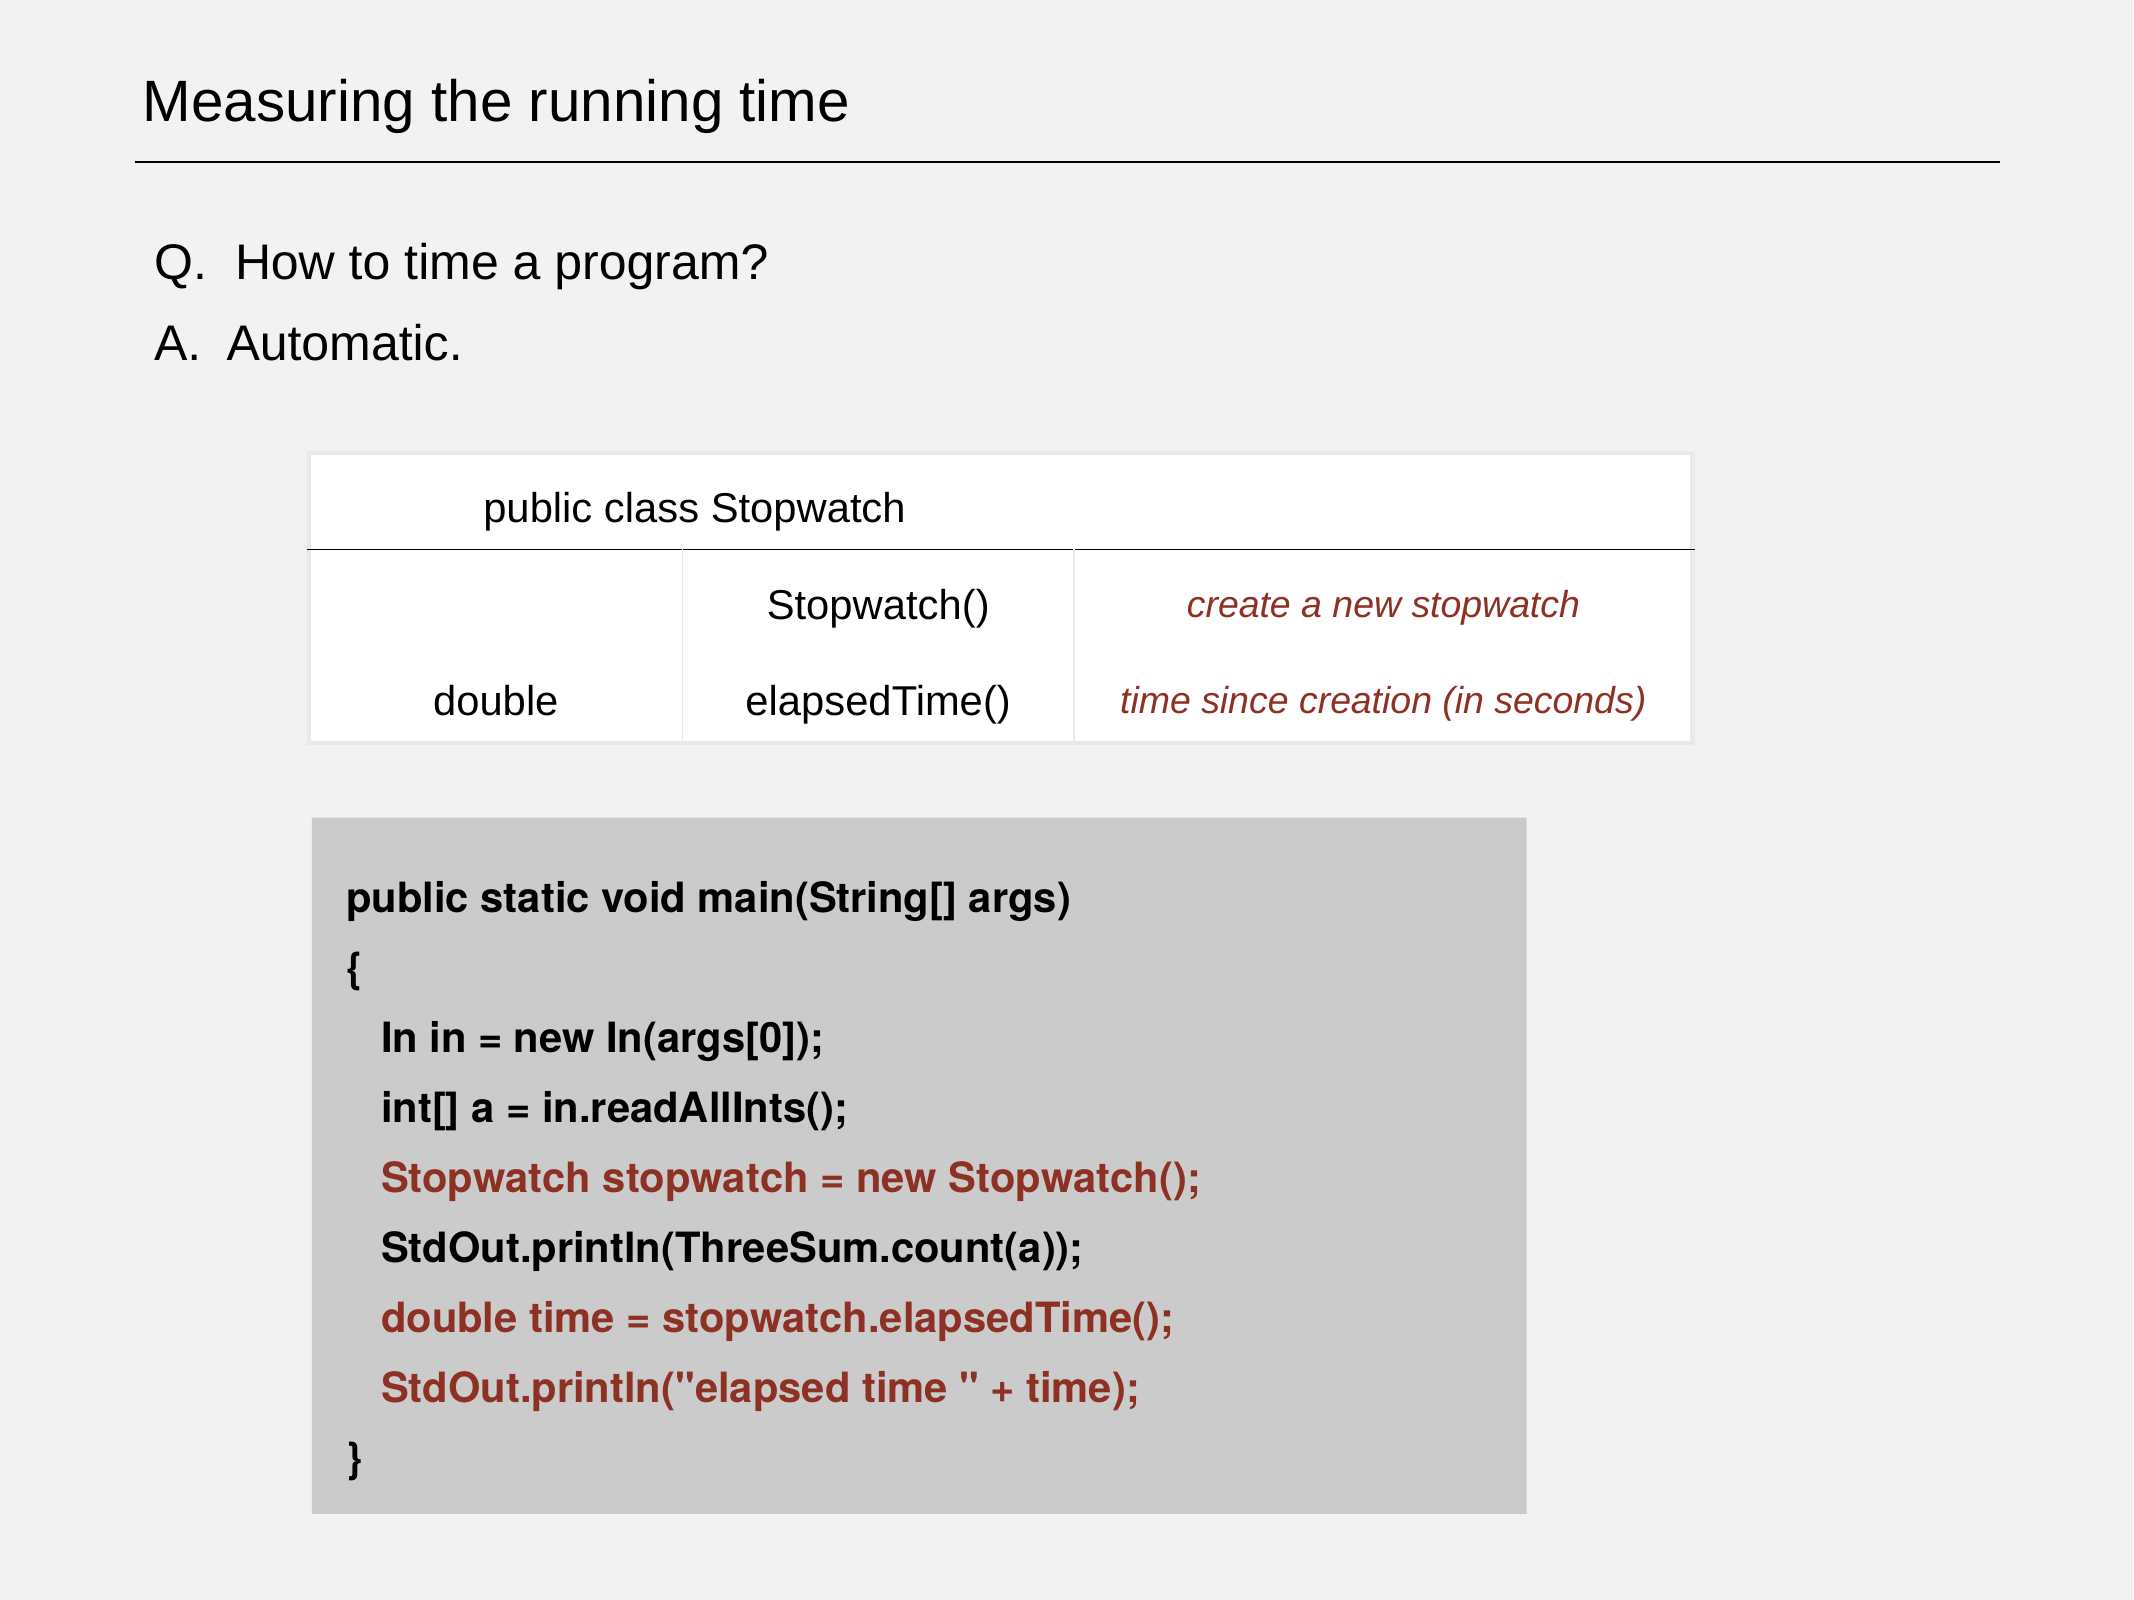

# Measuring the running time
Q.  How to time a program?
A.  Automatic.
| public class Stopwatch |  |  |  |
| --- | --- | --- | --- |
|  | Stopwatch() |  | create a new stopwatch |
| double | elapsedTime() |  | time since creation (in seconds) |
public static void main(String[] args)
{
   In in = new In(args[0]);
   int[] a = in.readAllInts();
   Stopwatch stopwatch = new Stopwatch();
   StdOut.println(ThreeSum.count(a));
   double time = stopwatch.elapsedTime();
   StdOut.println("elapsed time " + time);
}
client code
4